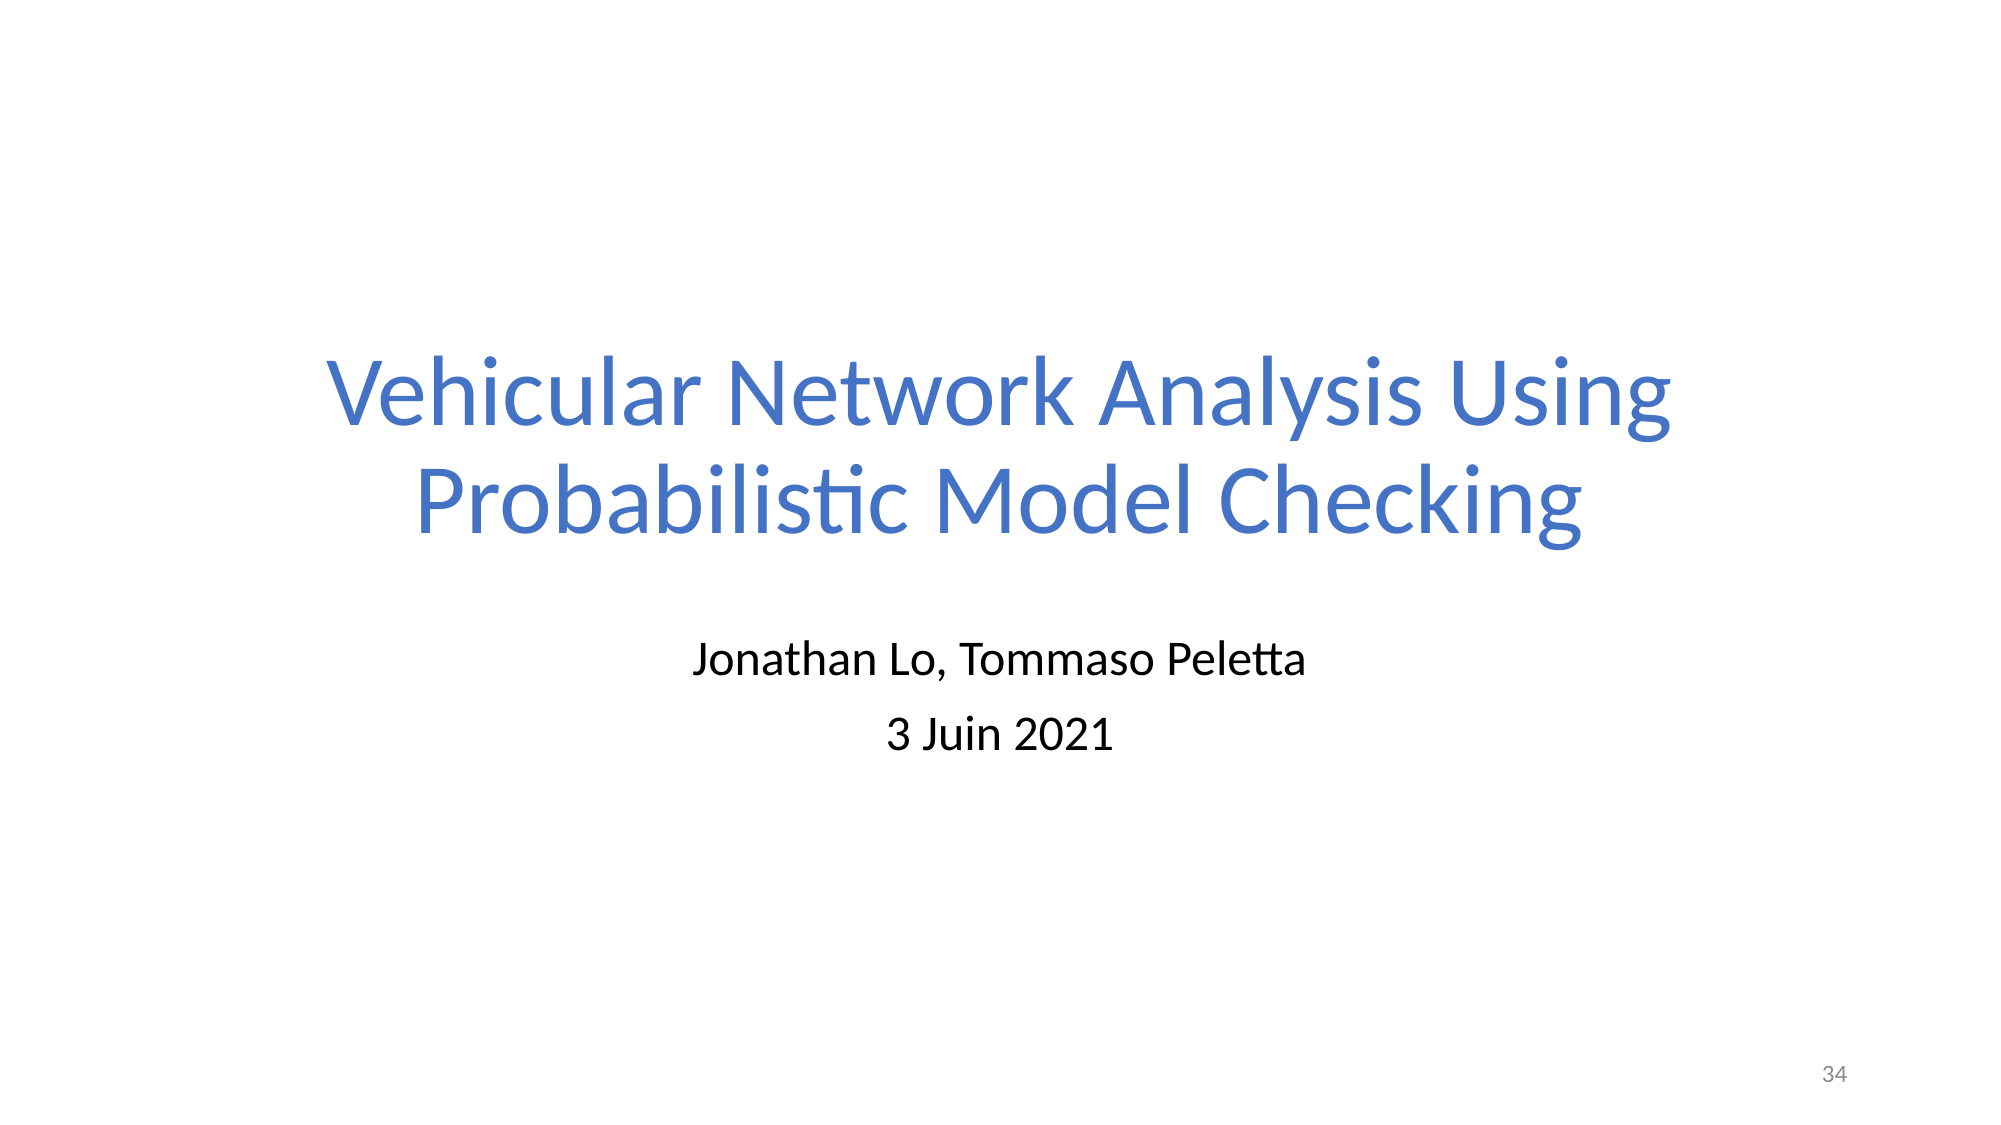

# Vehicular Network Analysis Using Probabilistic Model Checking
Jonathan Lo, Tommaso Peletta
3 Juin 2021
34